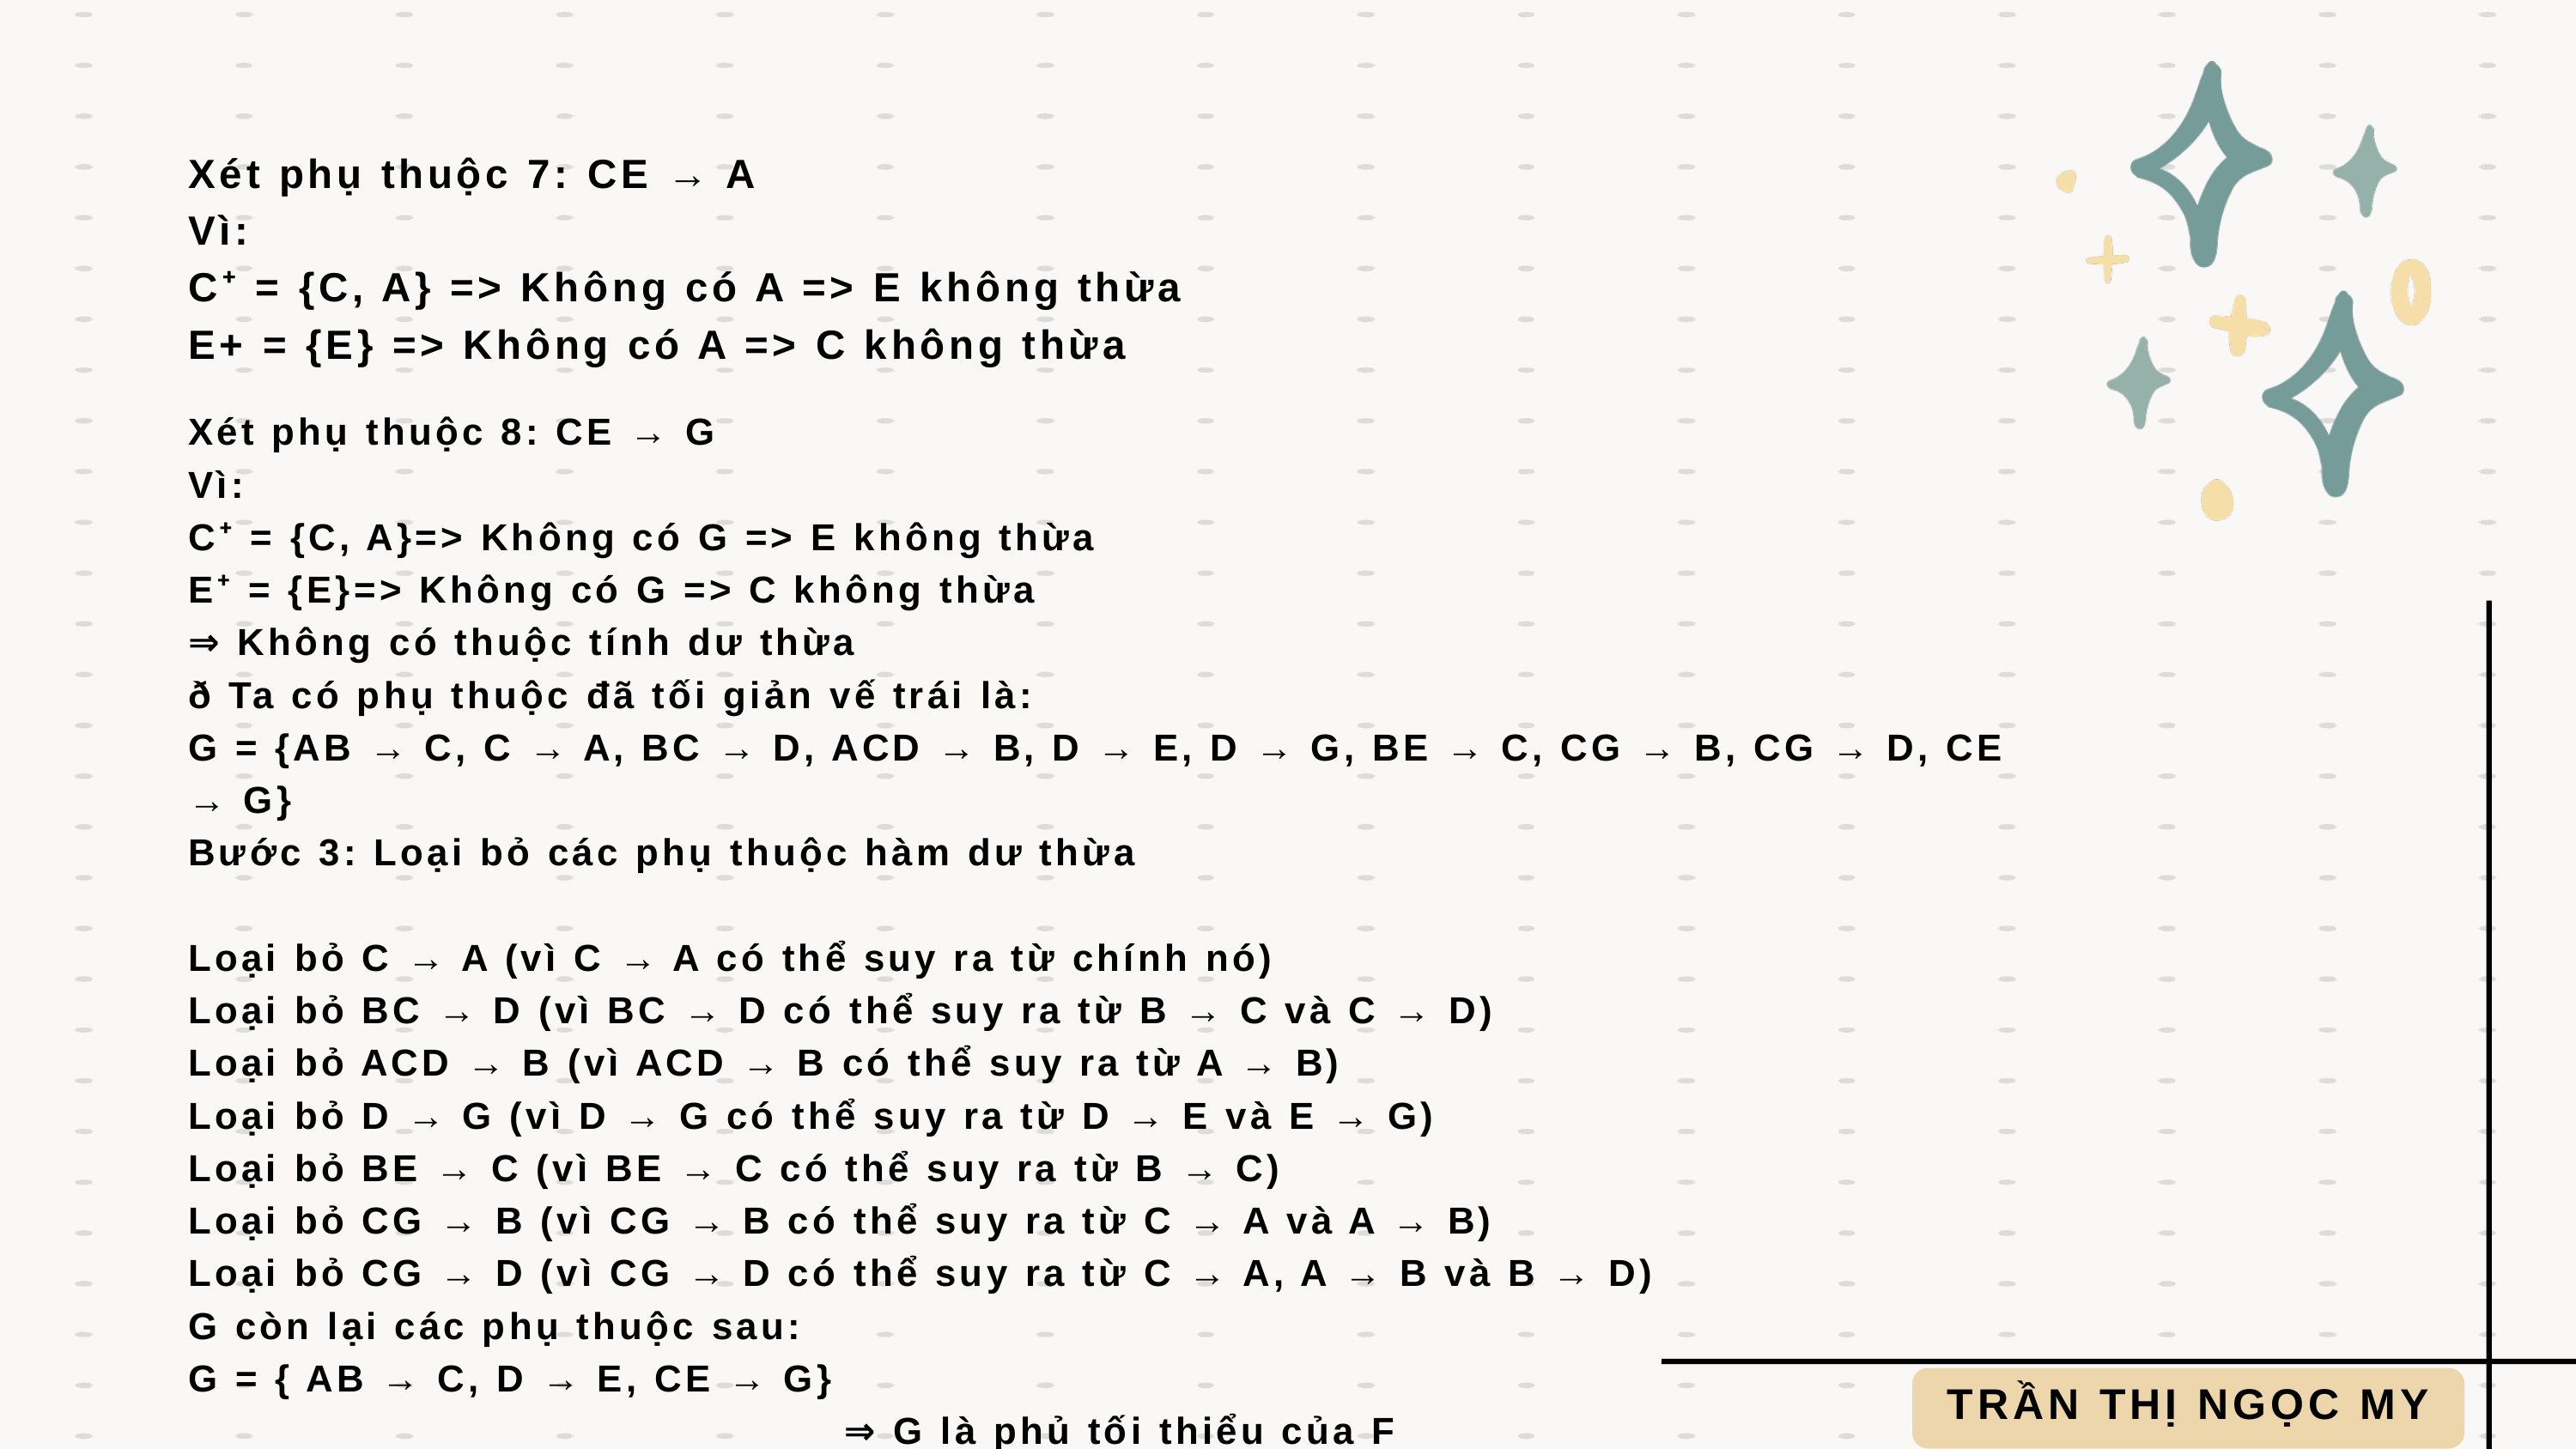

Xét phụ thuộc 7: CE → A
Vì:
C⁺ = {C, A} => Không có A => E không thừa
E+ = {E} => Không có A => C không thừa
Xét phụ thuộc 8: CE → G
Vì:
C⁺ = {C, A}=> Không có G => E không thừa
E⁺ = {E}=> Không có G => C không thừa
⇒ Không có thuộc tính dư thừa
ð Ta có phụ thuộc đã tối giản vế trái là:
G = {AB → C, C → A, BC → D, ACD → B, D → E, D → G, BE → C, CG → B, CG → D, CE → G}
Bước 3: Loại bỏ các phụ thuộc hàm dư thừa

Loại bỏ C → A (vì C → A có thể suy ra từ chính nó)
Loại bỏ BC → D (vì BC → D có thể suy ra từ B → C và C → D)
Loại bỏ ACD → B (vì ACD → B có thể suy ra từ A → B)
Loại bỏ D → G (vì D → G có thể suy ra từ D → E và E → G)
Loại bỏ BE → C (vì BE → C có thể suy ra từ B → C)
Loại bỏ CG → B (vì CG → B có thể suy ra từ C → A và A → B)
Loại bỏ CG → D (vì CG → D có thể suy ra từ C → A, A → B và B → D)
G còn lại các phụ thuộc sau:
G = { AB → C, D → E, CE → G}
⇒ G là phủ tối thiểu của F

TRẦN THỊ NGỌC MY